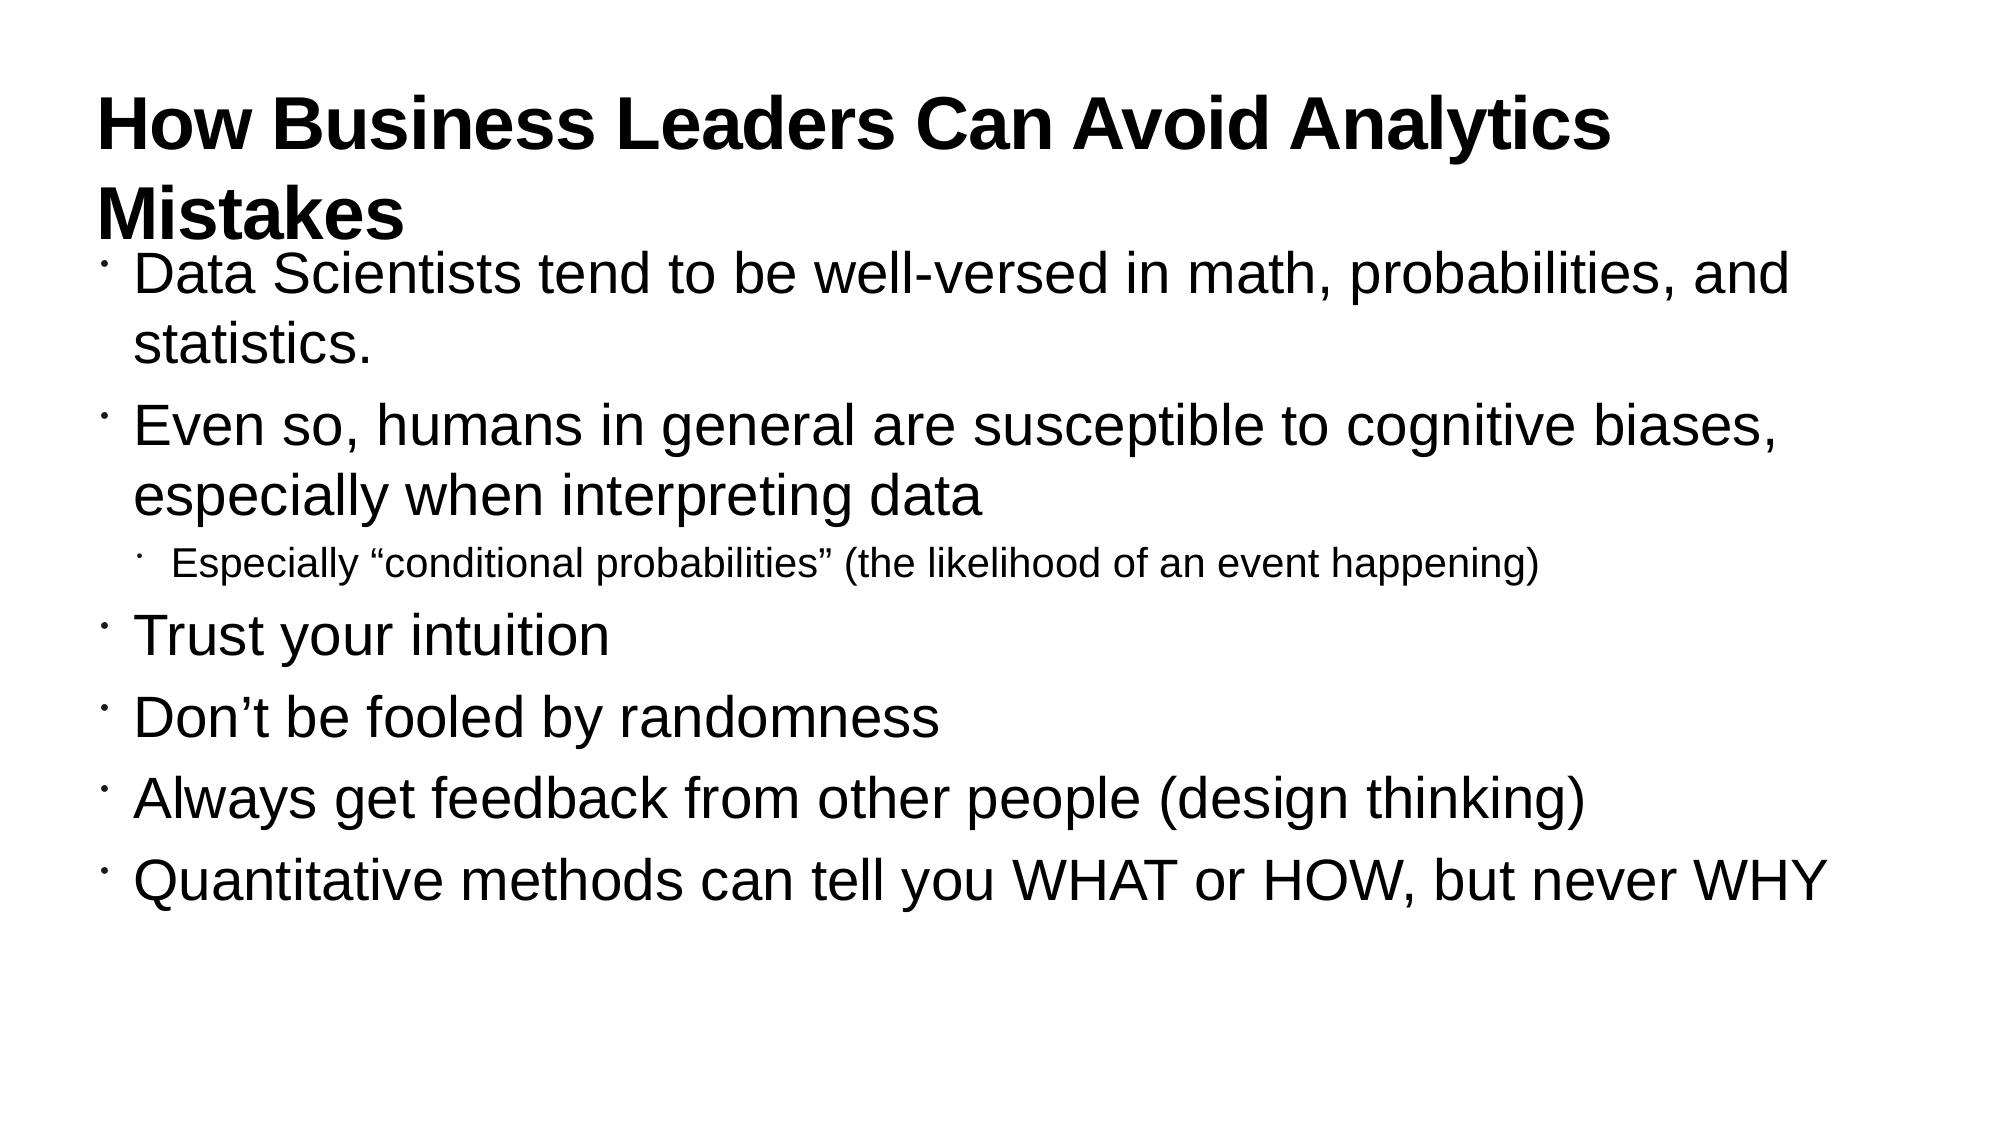

# How Business Leaders Can Avoid Analytics Mistakes
Data Scientists tend to be well-versed in math, probabilities, and statistics.
Even so, humans in general are susceptible to cognitive biases, especially when interpreting data
Especially “conditional probabilities” (the likelihood of an event happening)
Trust your intuition
Don’t be fooled by randomness
Always get feedback from other people (design thinking)
Quantitative methods can tell you WHAT or HOW, but never WHY